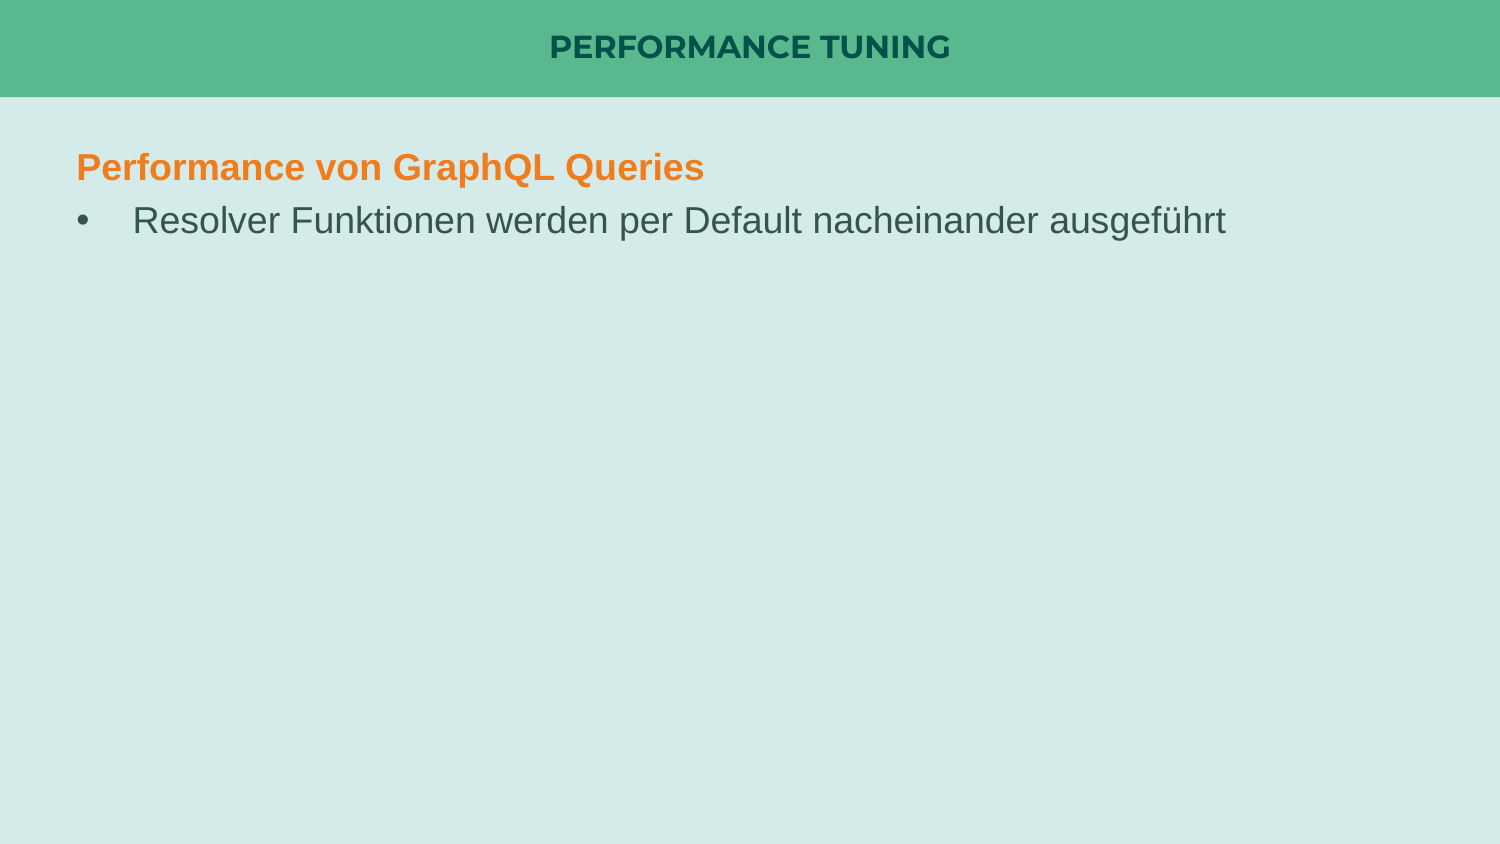

# Performance tuning
Performance von GraphQL Queries
Resolver Funktionen werden per Default nacheinander ausgeführt